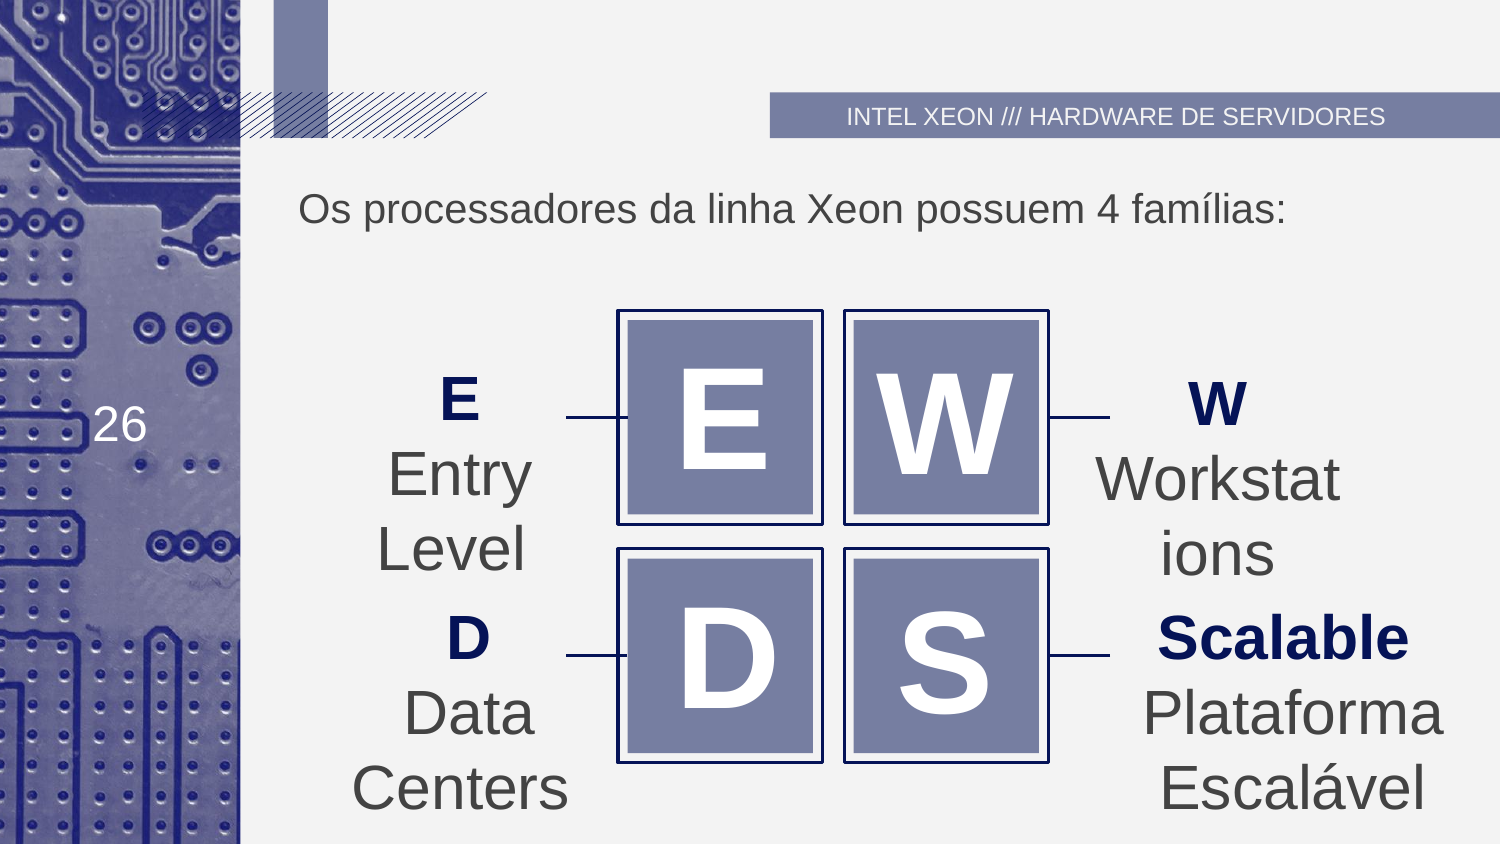

# INTEL XEON /// HARDWARE DE SERVIDORES
 Os processadores da linha Xeon possuem 4 famílias:

E
W
E
Entry Level
W
Workstations
26
D
S
Scalable
Plataforma Escalável
D
Data Centers